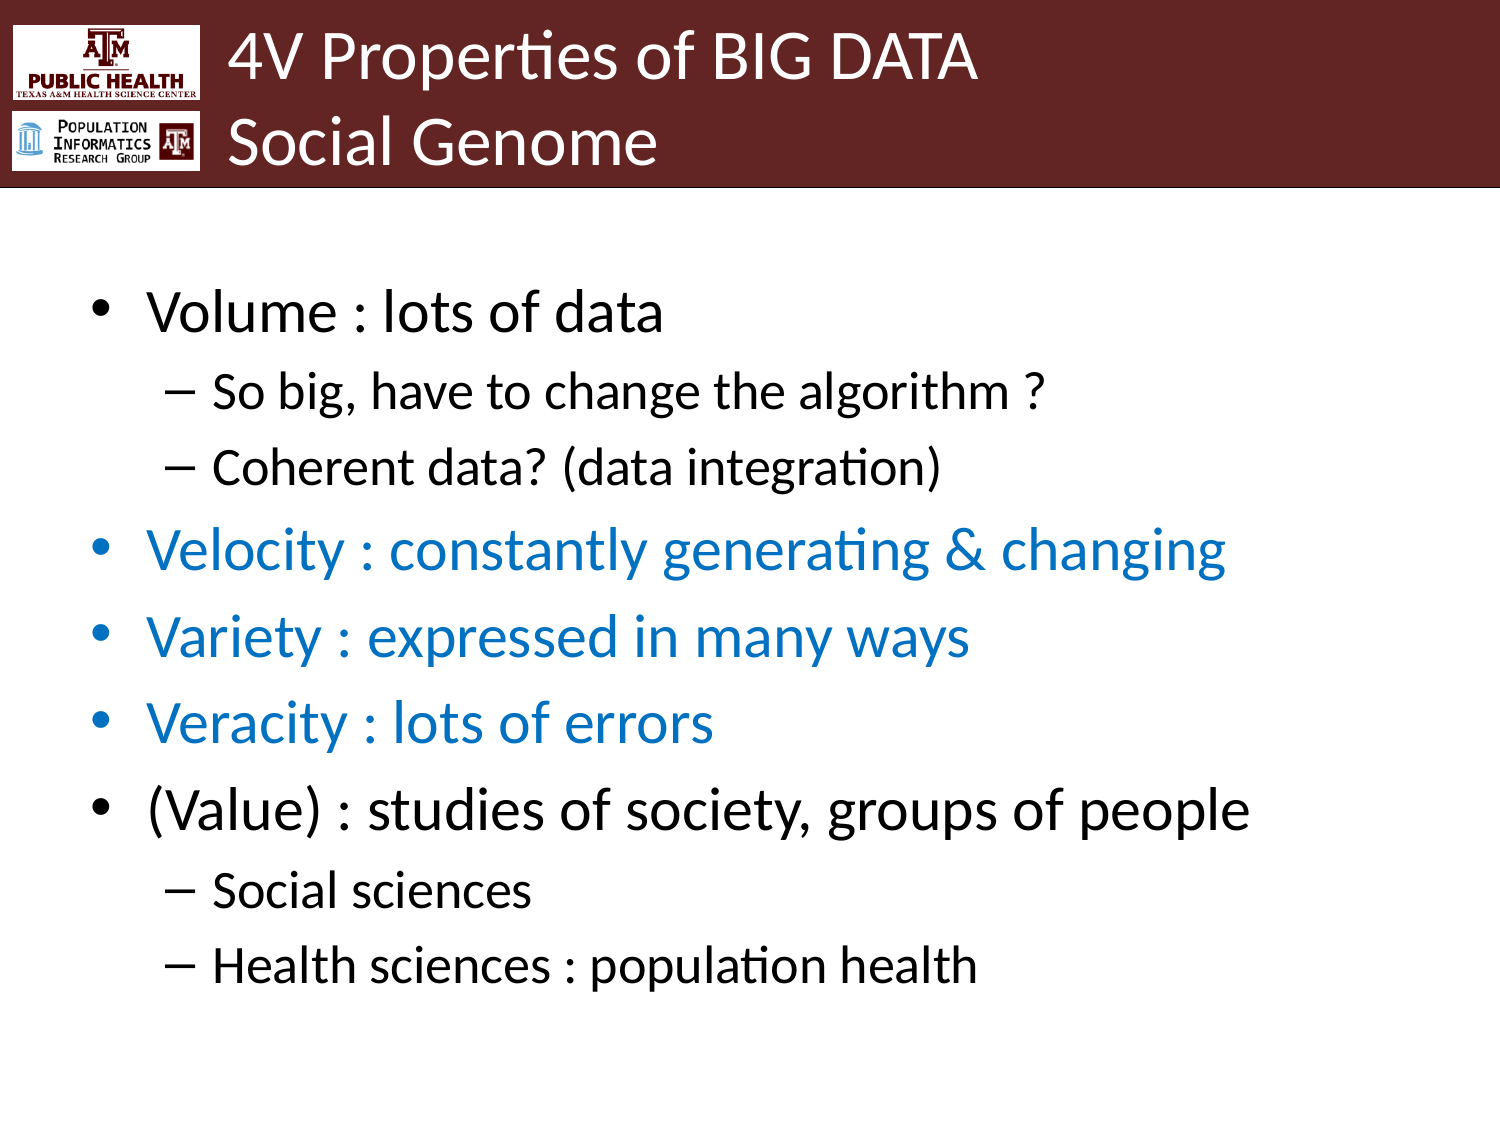

# 4V Properties of BIG DATA Social Genome
Volume : lots of data
So big, have to change the algorithm ?
Coherent data? (data integration)
Velocity : constantly generating & changing
Variety : expressed in many ways
Veracity : lots of errors
(Value) : studies of society, groups of people
Social sciences
Health sciences : population health